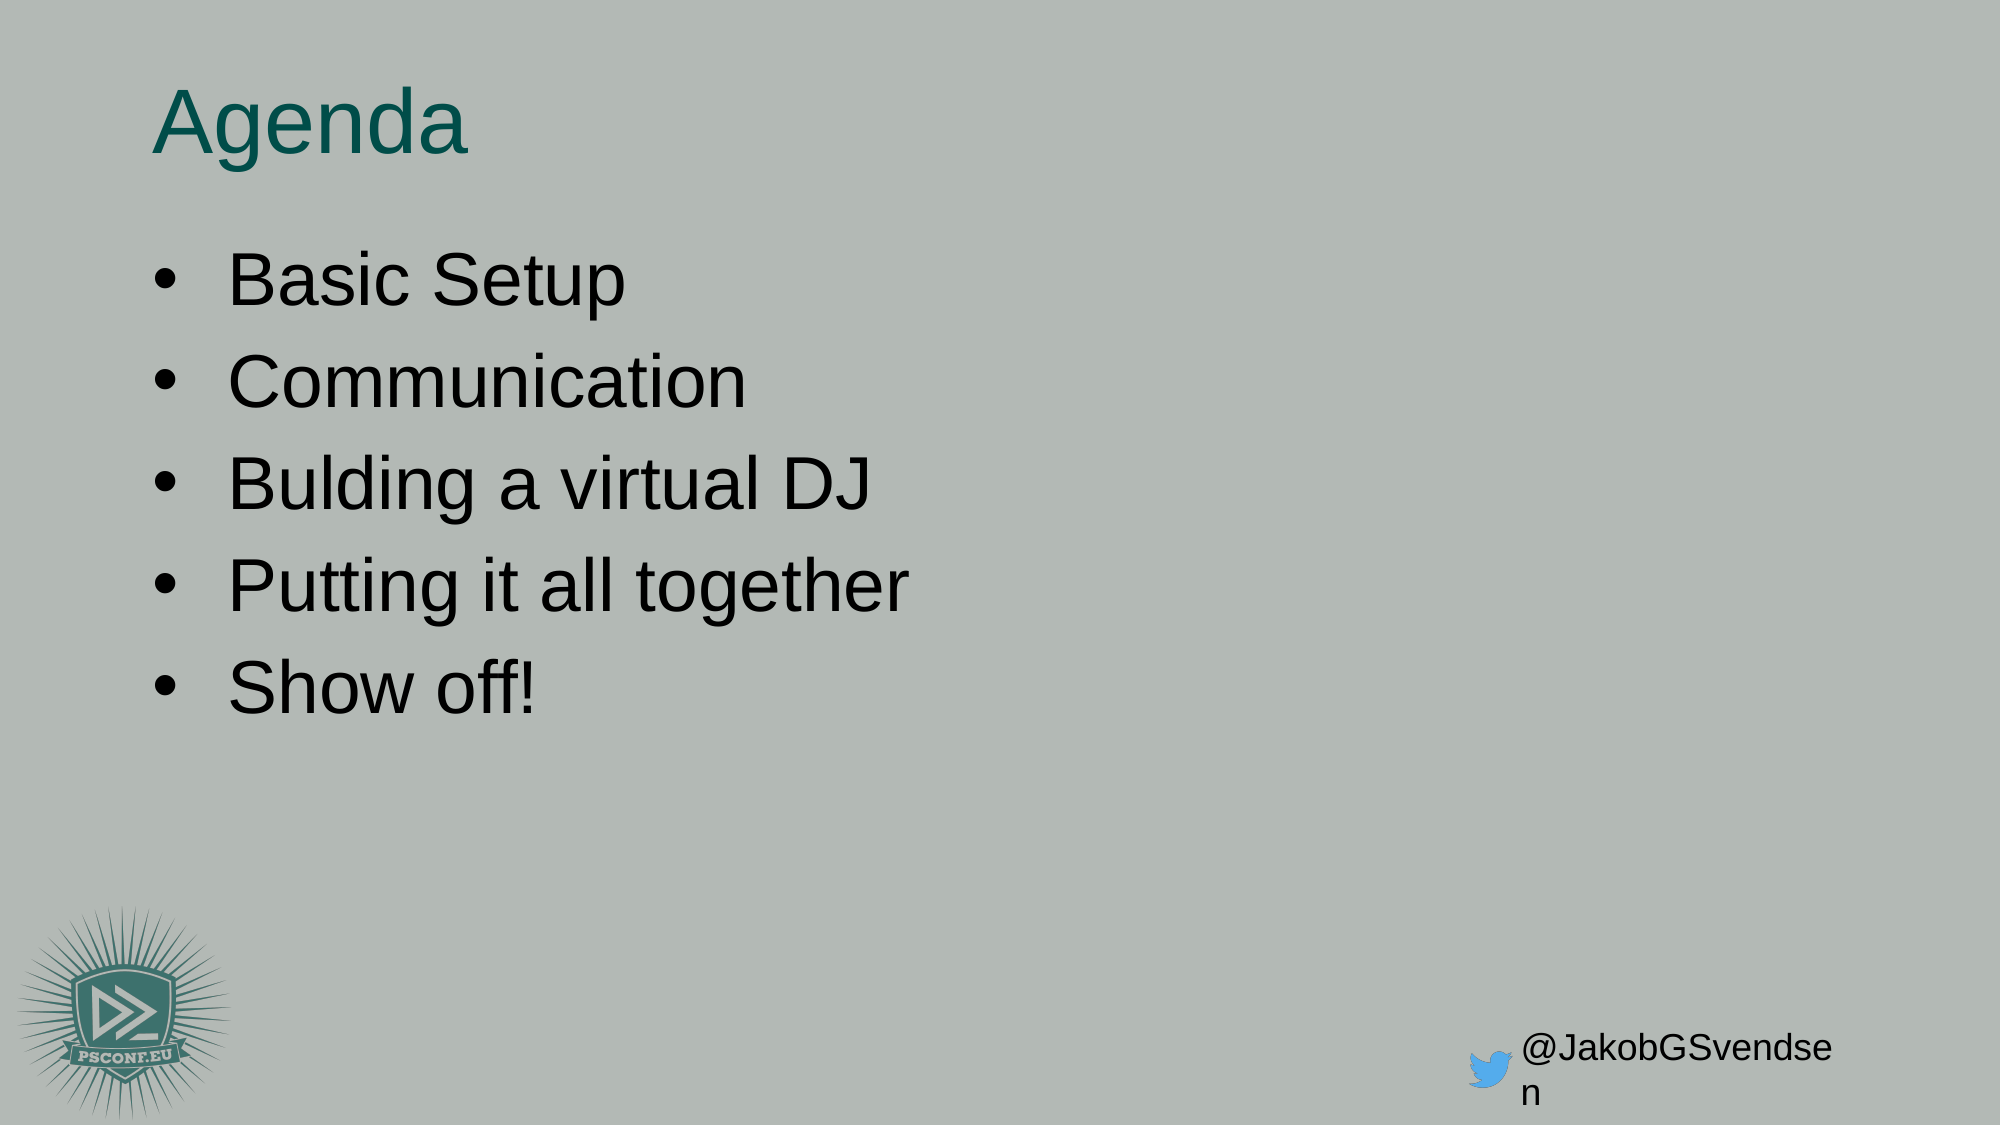

# Agenda
Basic Setup
Communication
Bulding a virtual DJ
Putting it all together
Show off!

@JakobGSvendsen